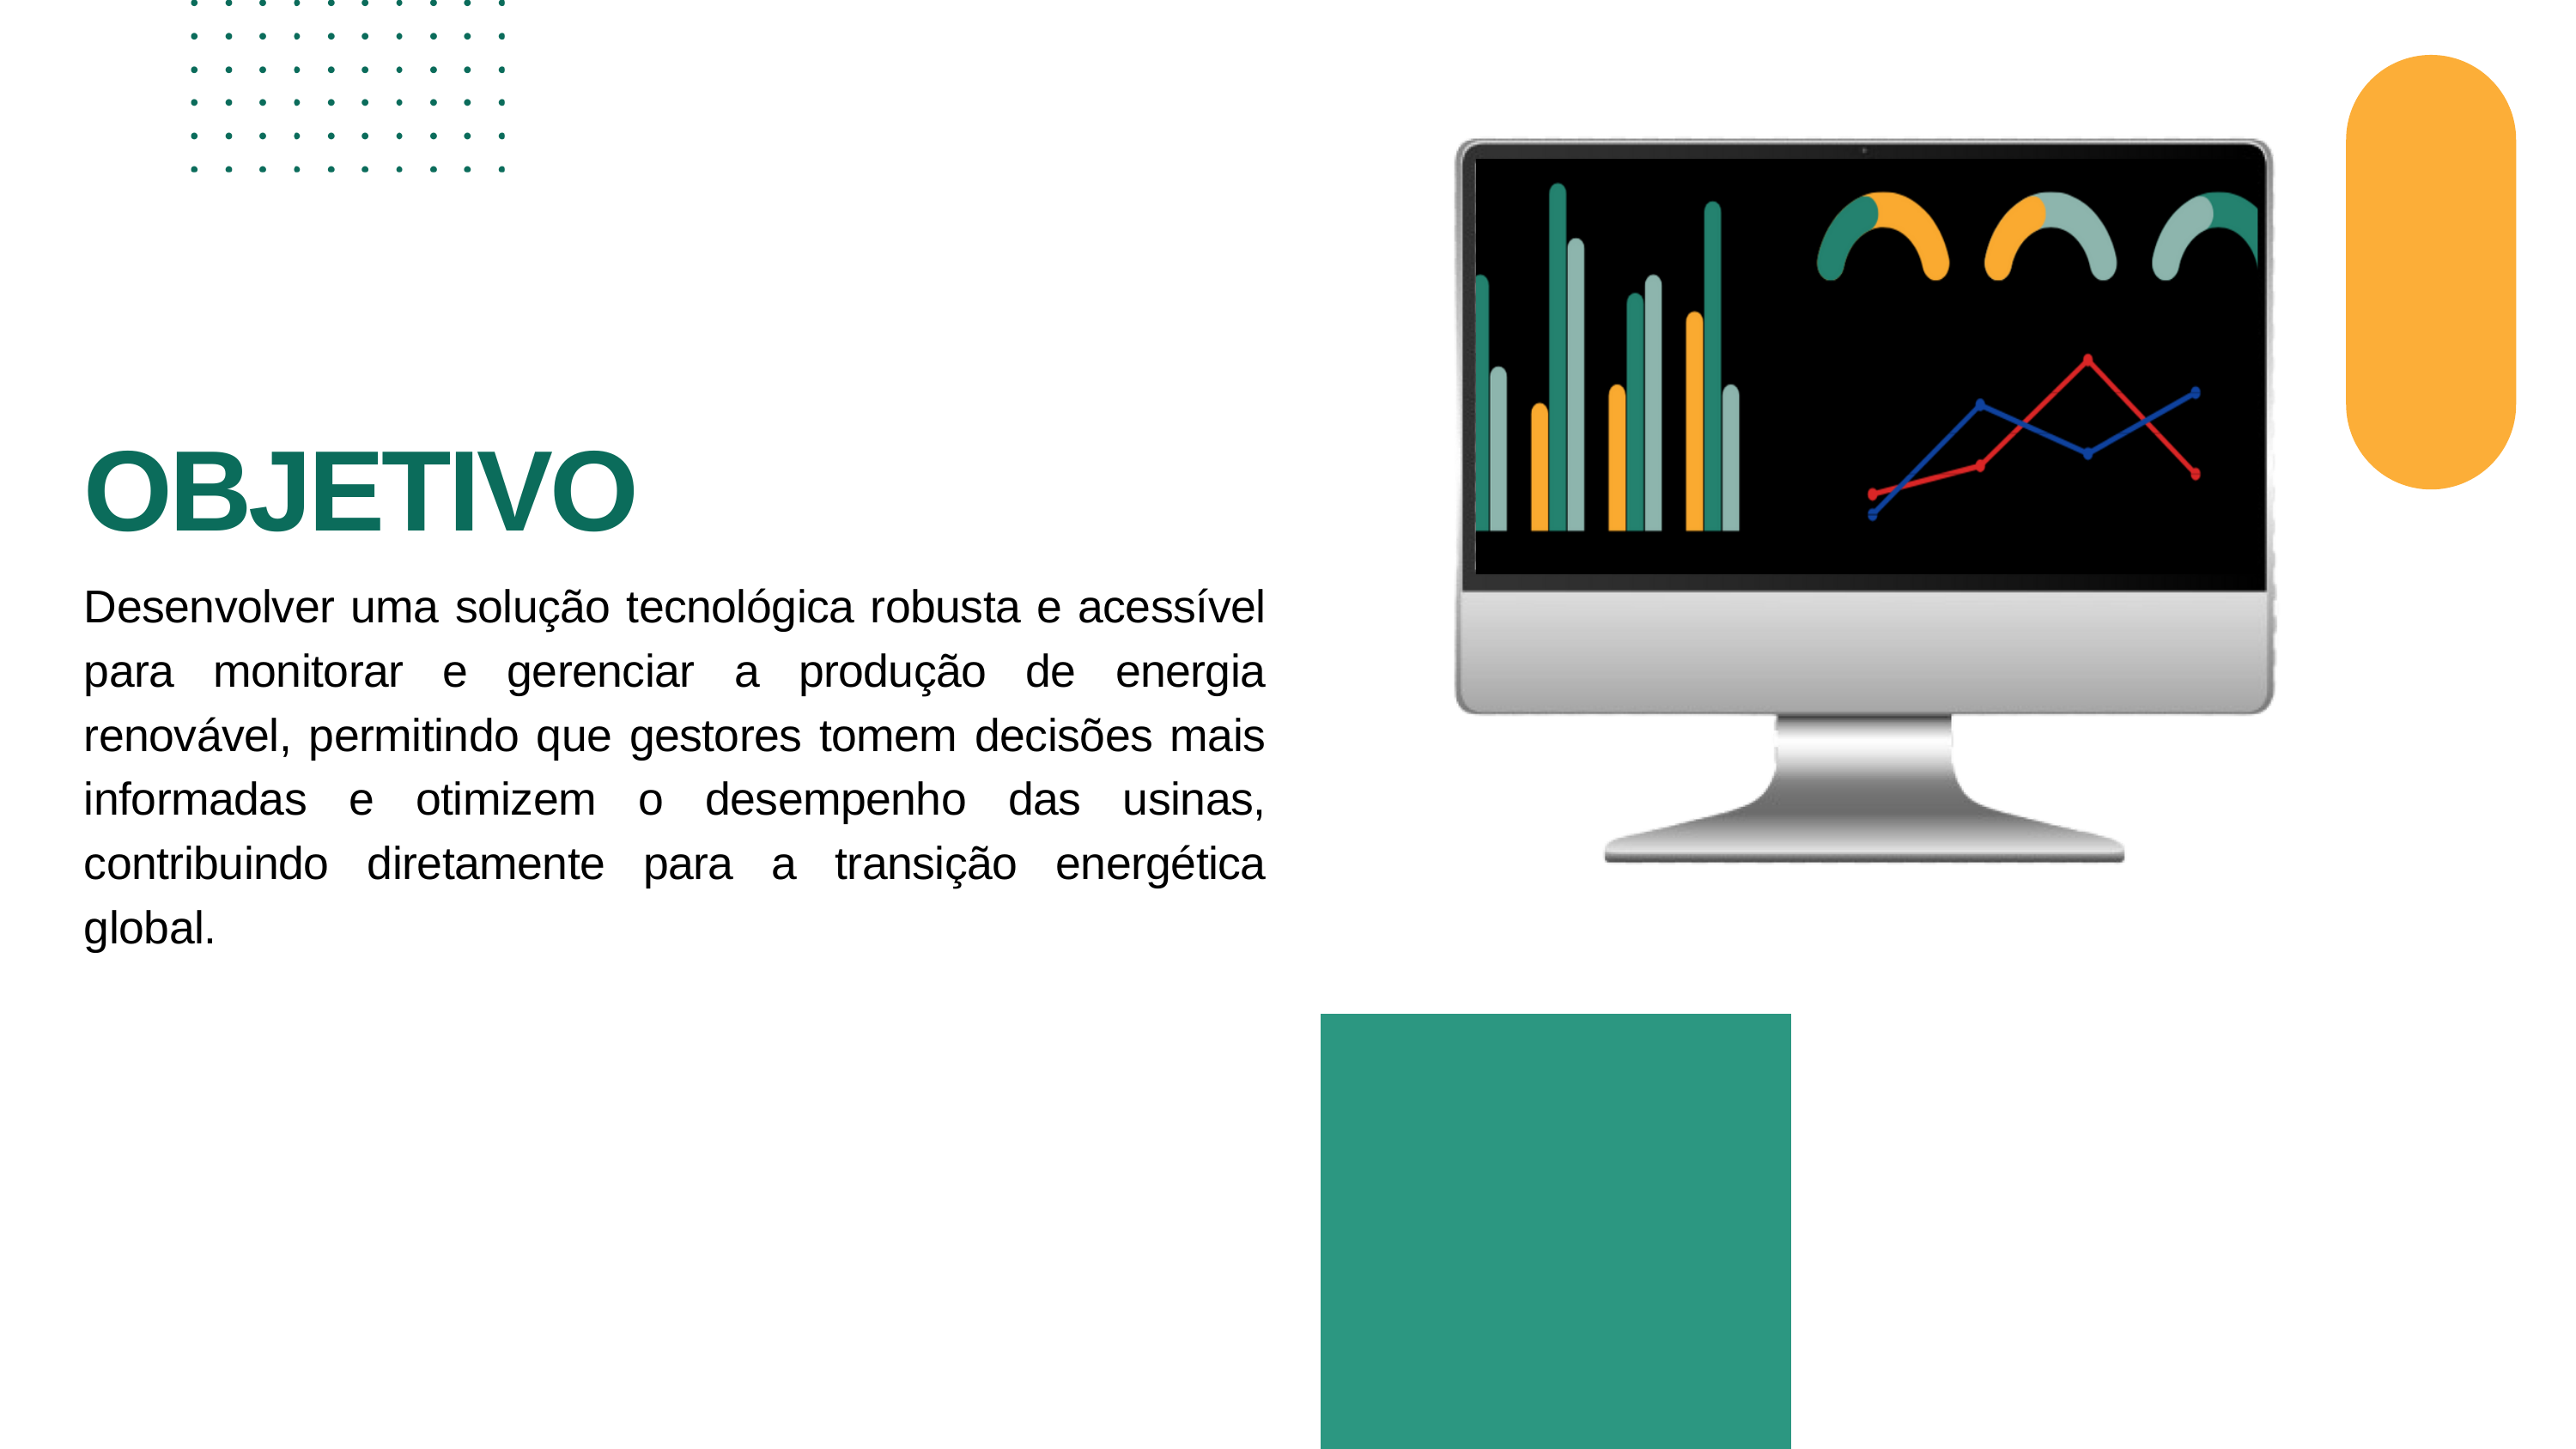

OBJETIVO
Desenvolver uma solução tecnológica robusta e acessível para monitorar e gerenciar a produção de energia renovável, permitindo que gestores tomem decisões mais informadas e otimizem o desempenho das usinas, contribuindo diretamente para a transição energética global.